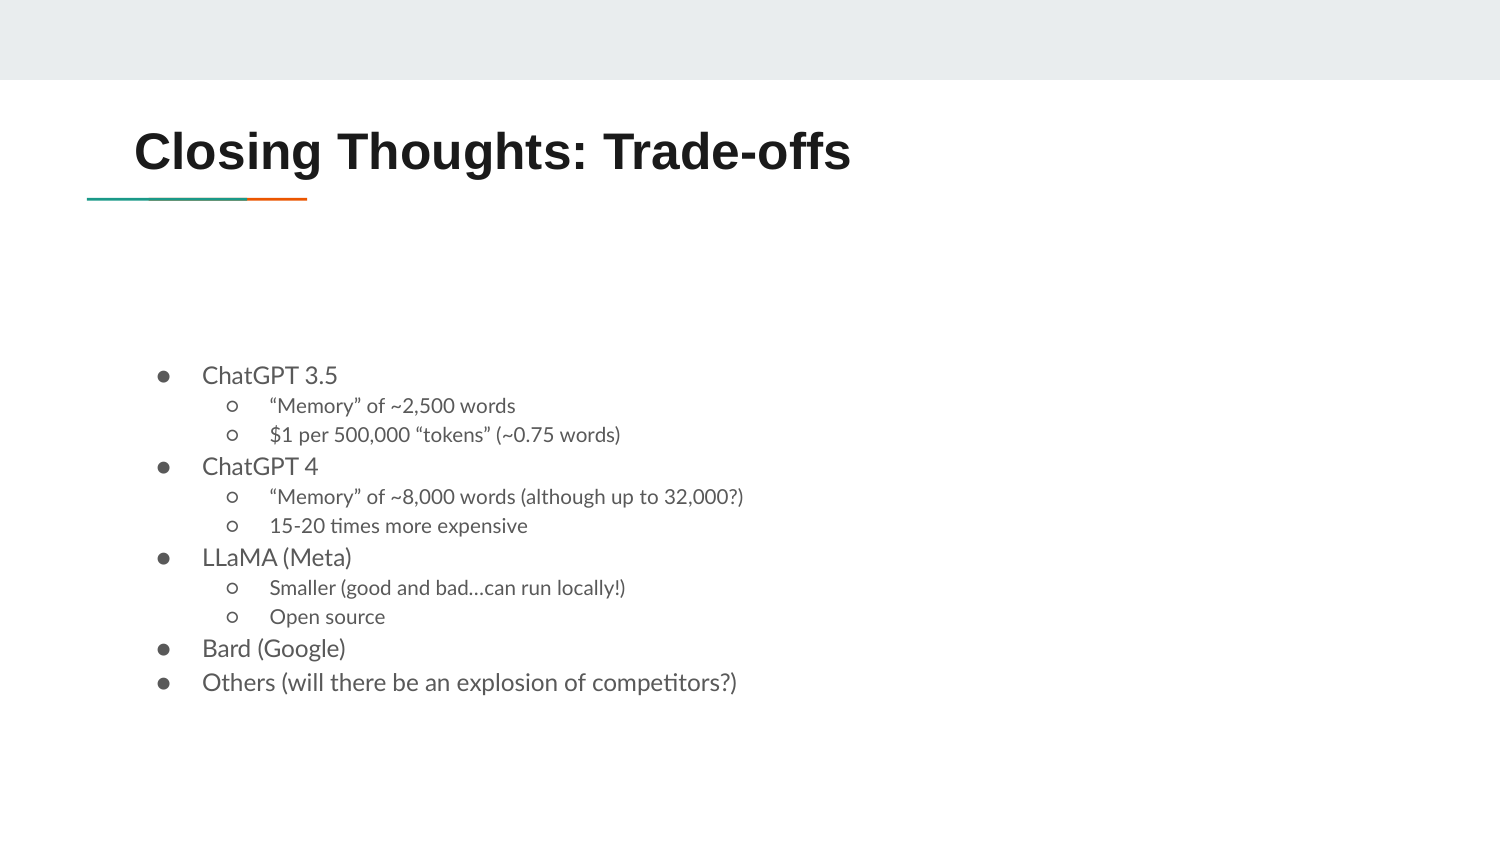

# Closing Thoughts: Trade-offs
ChatGPT 3.5
“Memory” of ~2,500 words
$1 per 500,000 “tokens” (~0.75 words)
ChatGPT 4
“Memory” of ~8,000 words (although up to 32,000?)
15-20 times more expensive
LLaMA (Meta)
Smaller (good and bad…can run locally!)
Open source
Bard (Google)
Others (will there be an explosion of competitors?)